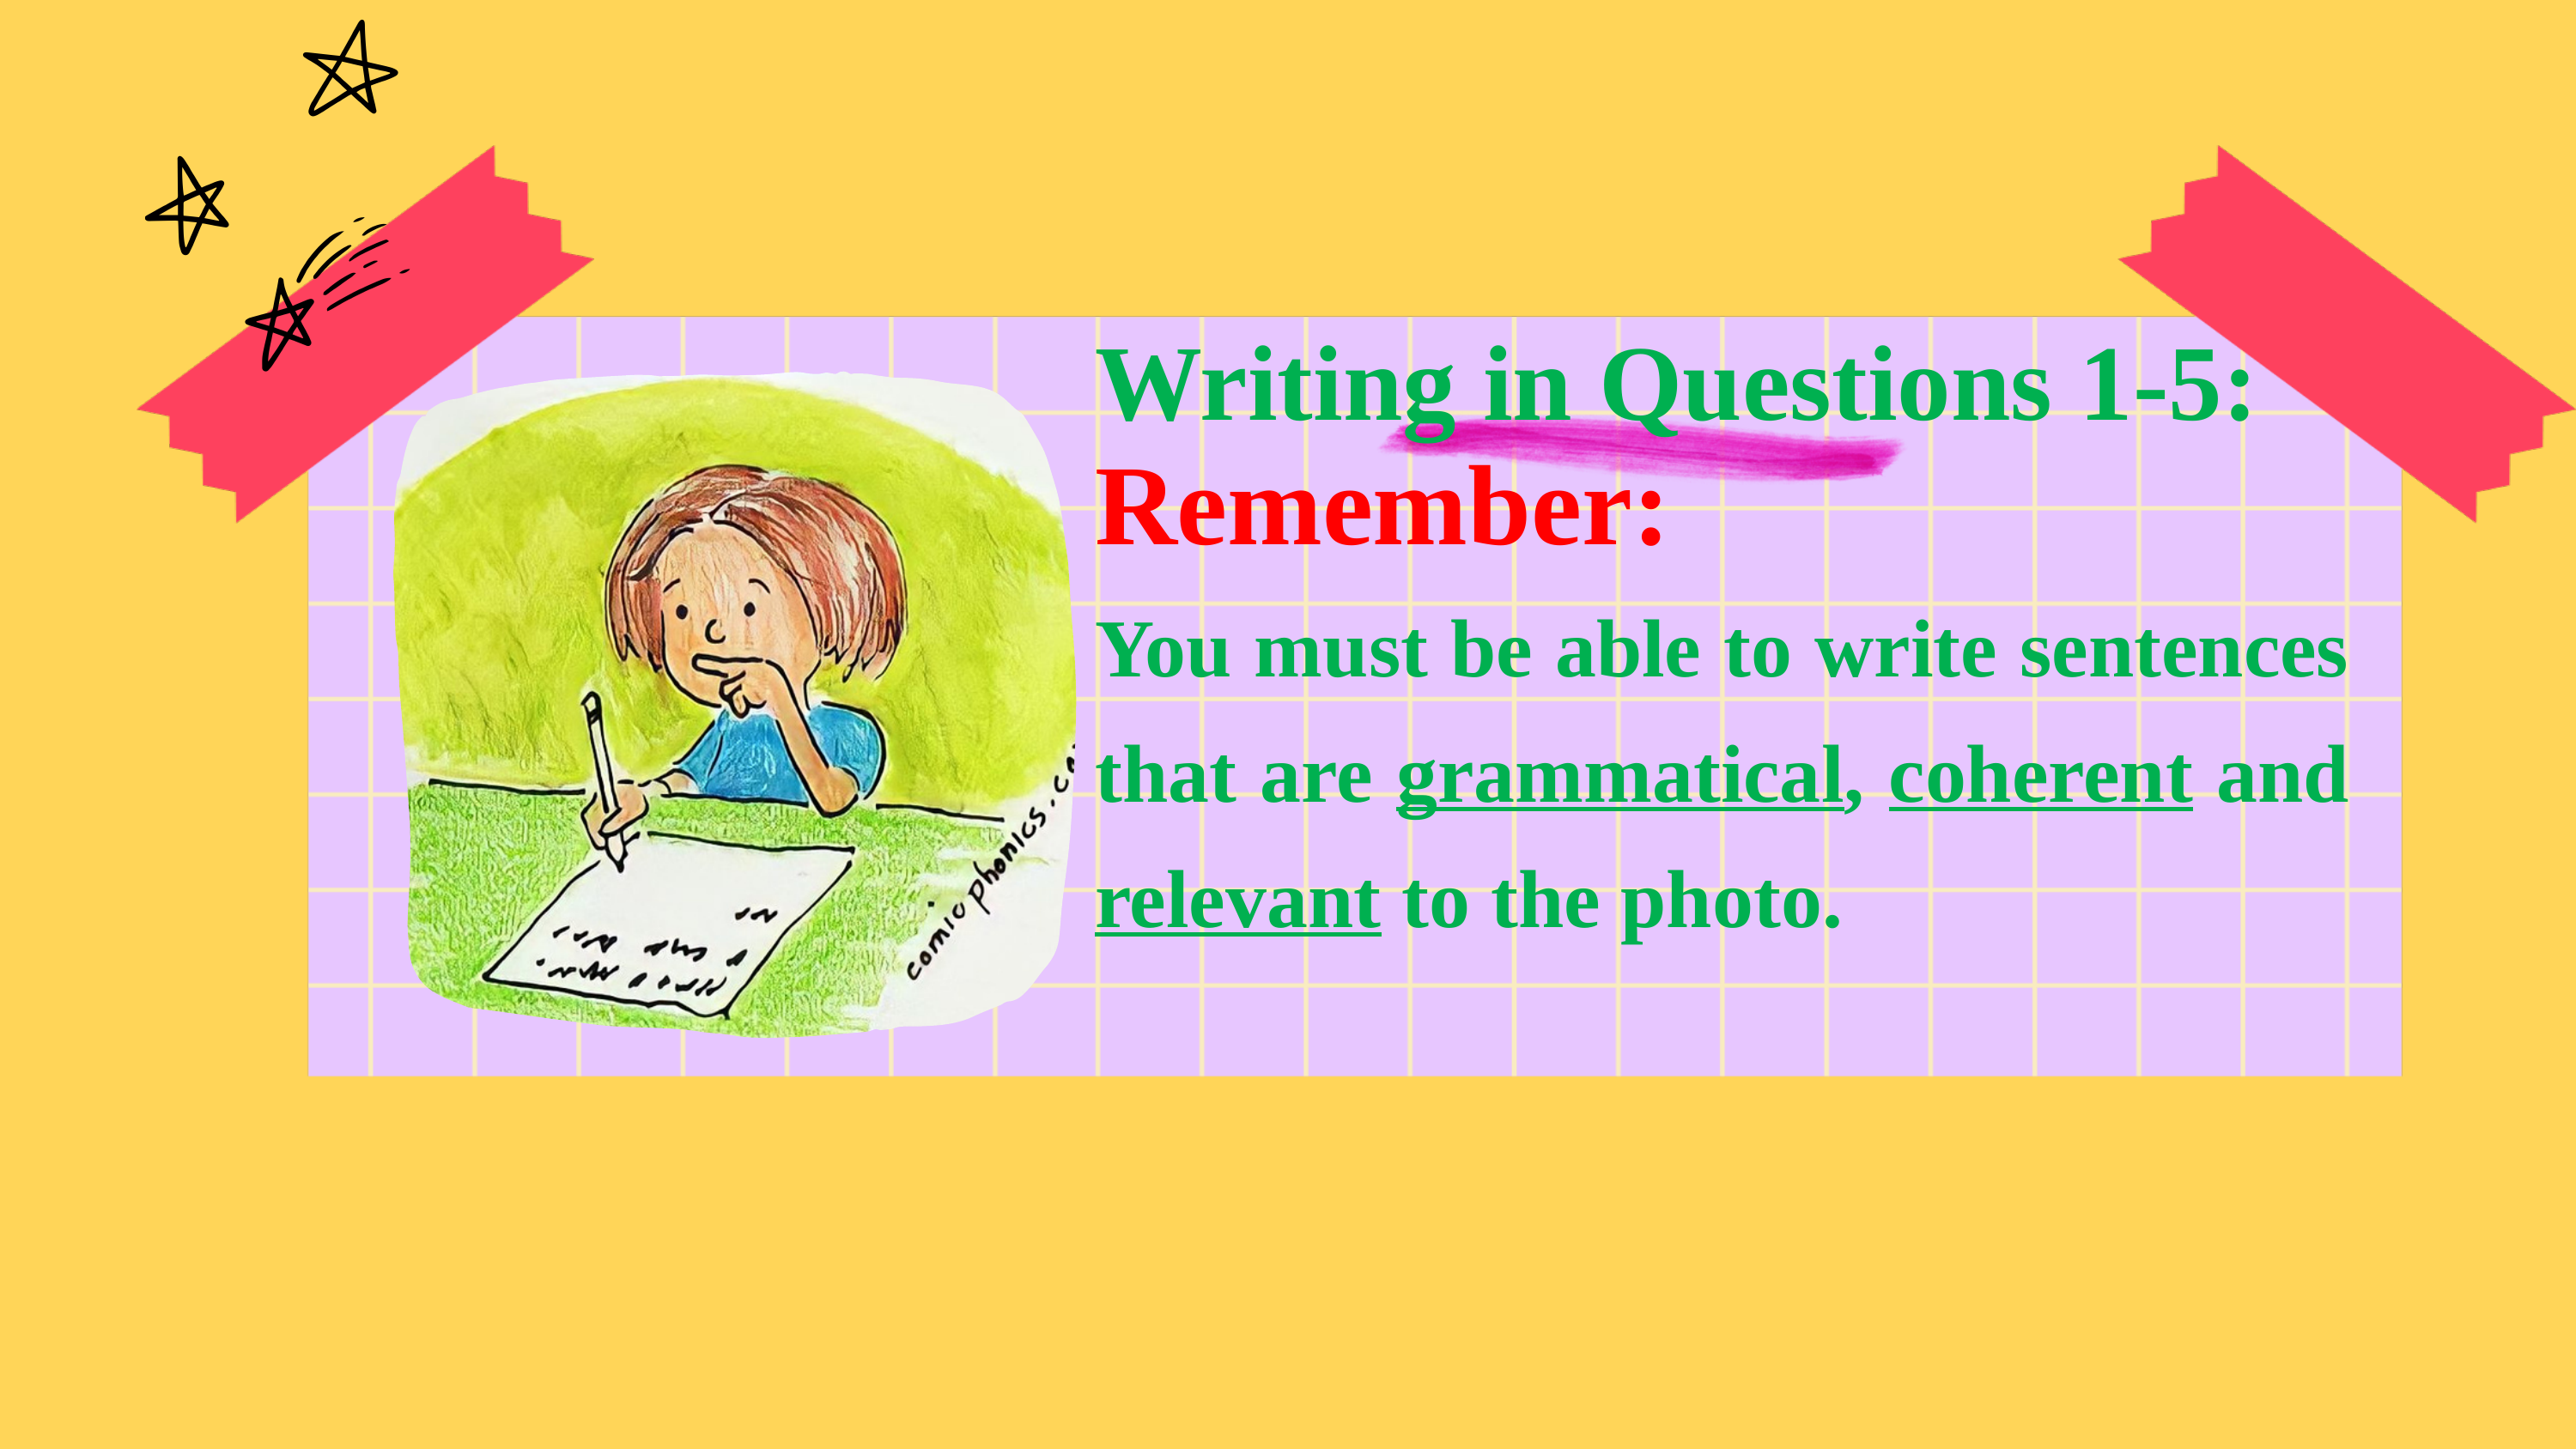

Writing in Questions 1-5:
Remember:
You must be able to write sentences that are grammatical, coherent and relevant to the photo.